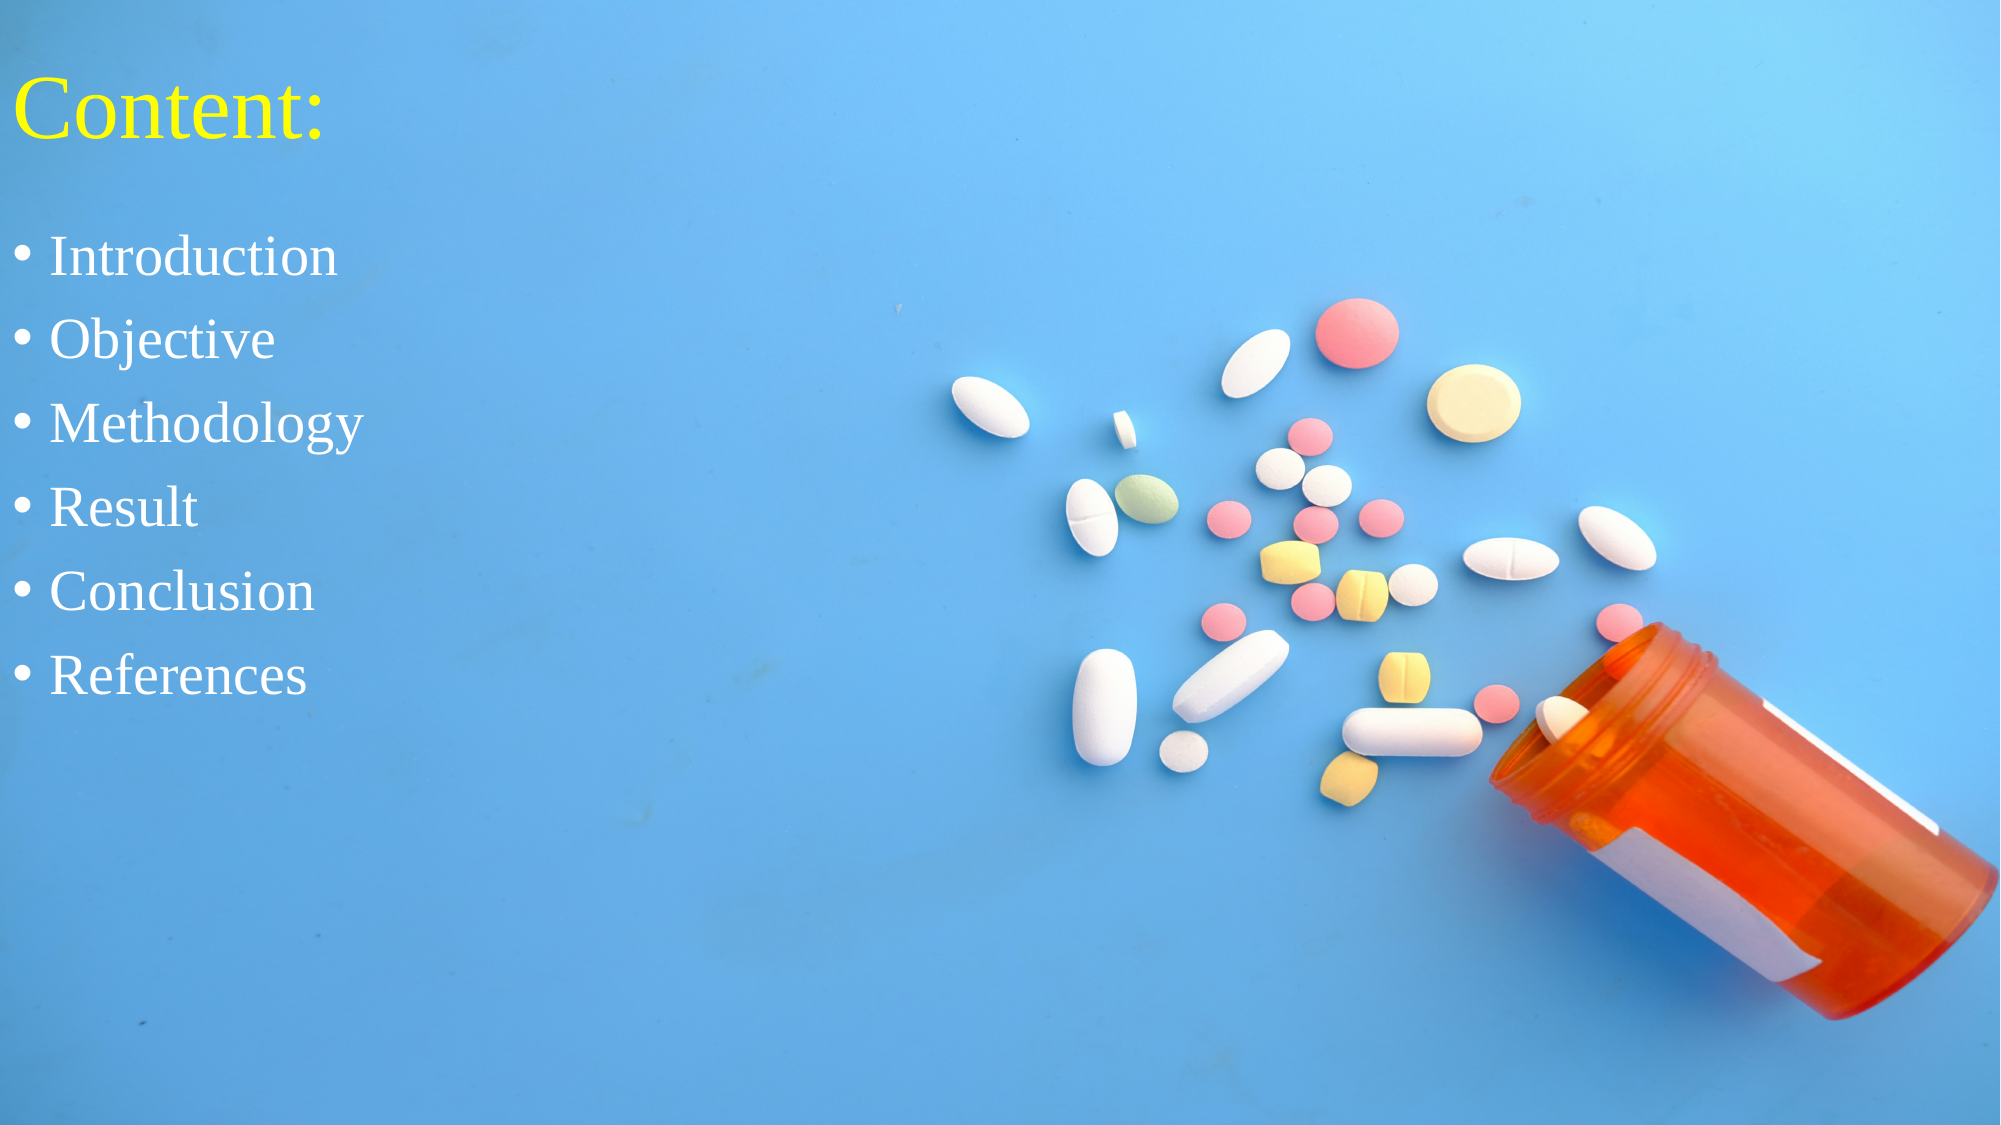

# Content:
Introduction
Objective
Methodology
Result
Conclusion
References